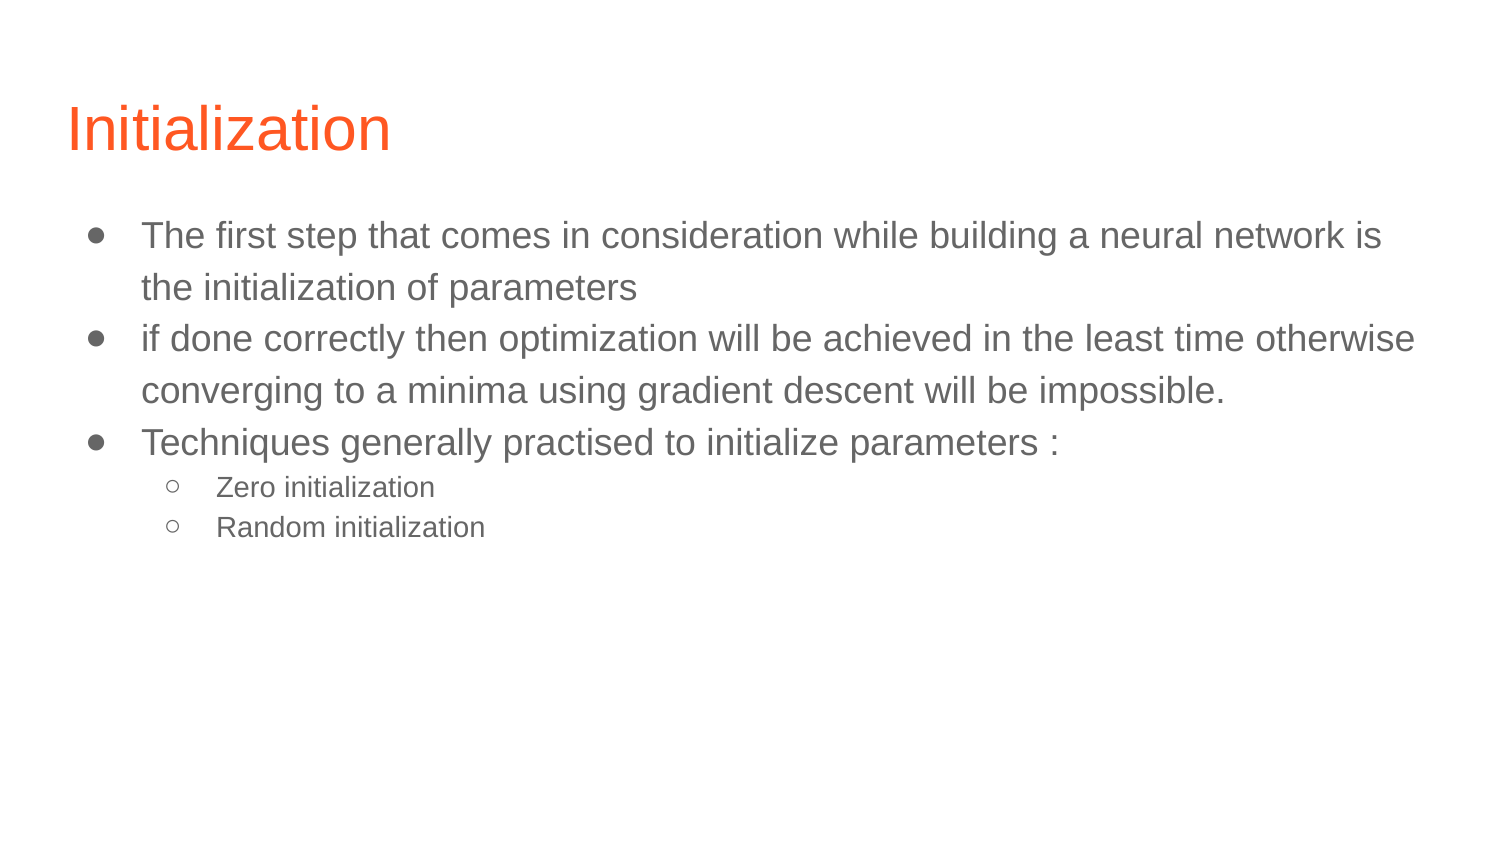

# Initialization
The first step that comes in consideration while building a neural network is the initialization of parameters
if done correctly then optimization will be achieved in the least time otherwise converging to a minima using gradient descent will be impossible.
Techniques generally practised to initialize parameters :
Zero initialization
Random initialization